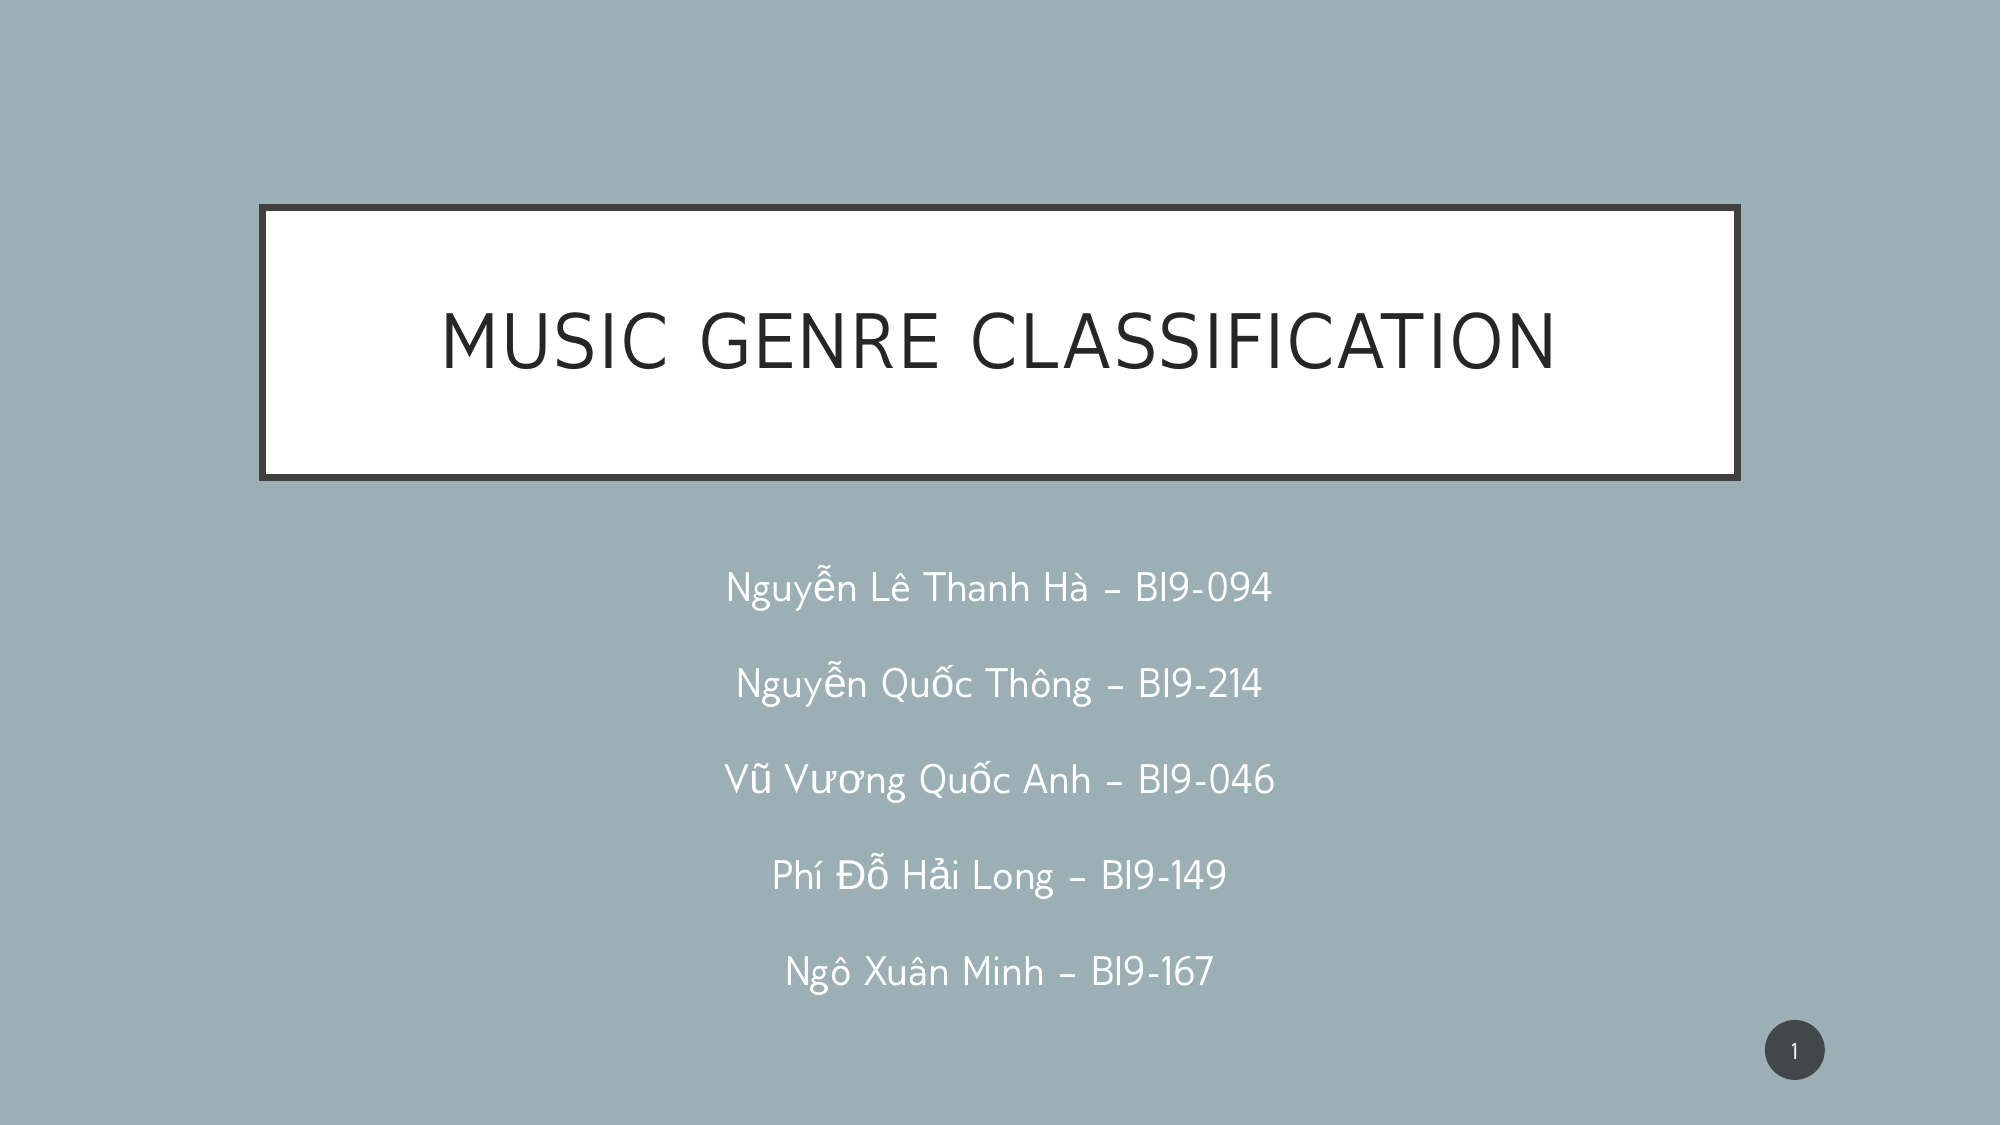

# Music genre classification
Nguyễn Lê Thanh Hà – BI9-094
Nguyễn Quốc Thông – BI9-214
Vũ Vương Quốc Anh – BI9-046
Phí Đỗ Hải Long – BI9-149
Ngô Xuân Minh – BI9-167
1